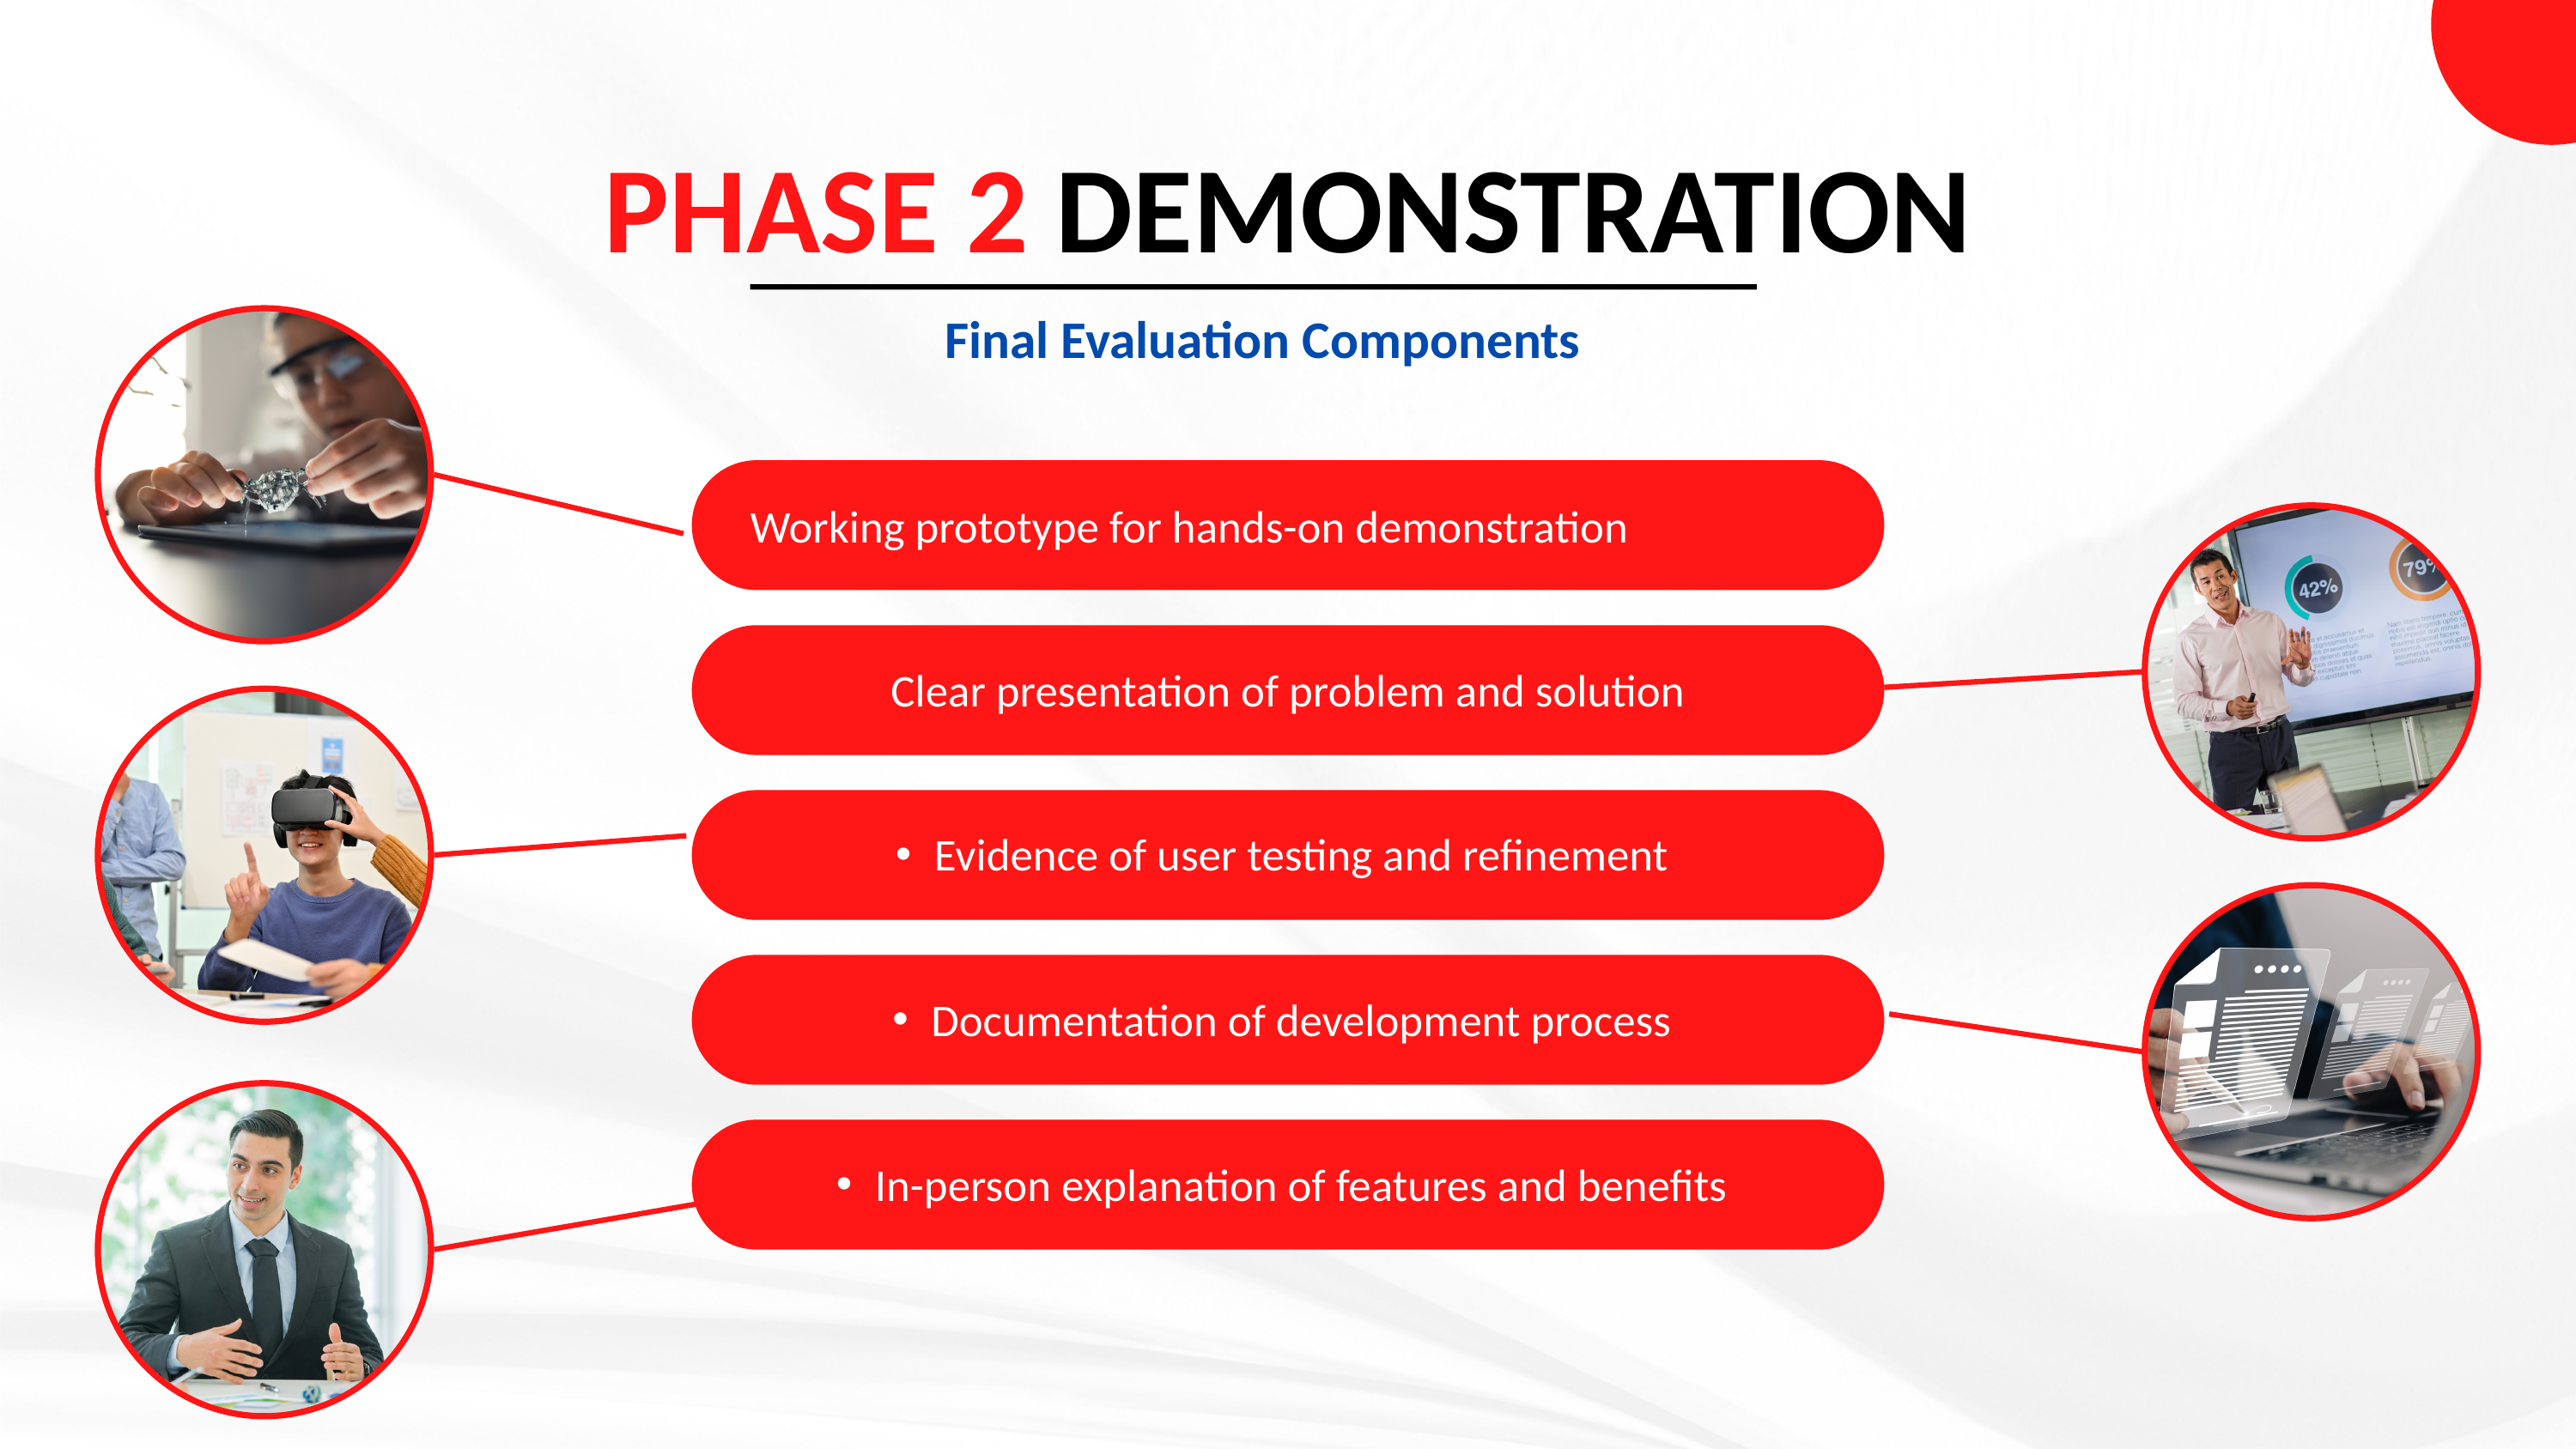

PHASE 2 DEMONSTRATION

Final Evaluation Components

Working prototype for hands-on demonstration

Clear presentation of problem and solution

Evidence of user testing and refinement

Documentation of development process

In-person explanation of features and benefits